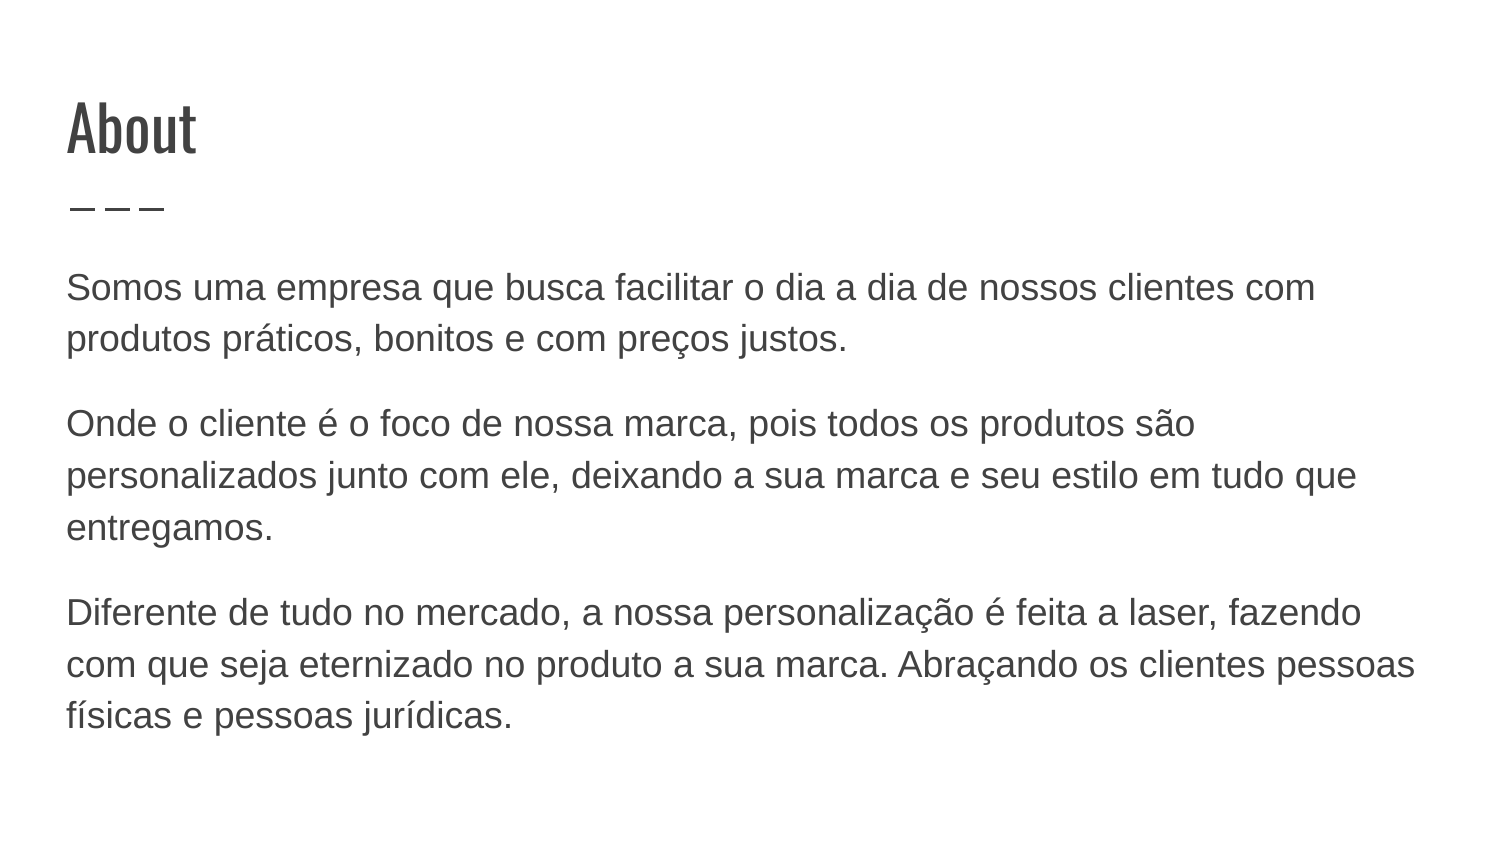

# About
Somos uma empresa que busca facilitar o dia a dia de nossos clientes com produtos práticos, bonitos e com preços justos.
Onde o cliente é o foco de nossa marca, pois todos os produtos são personalizados junto com ele, deixando a sua marca e seu estilo em tudo que entregamos.
Diferente de tudo no mercado, a nossa personalização é feita a laser, fazendo com que seja eternizado no produto a sua marca. Abraçando os clientes pessoas físicas e pessoas jurídicas.